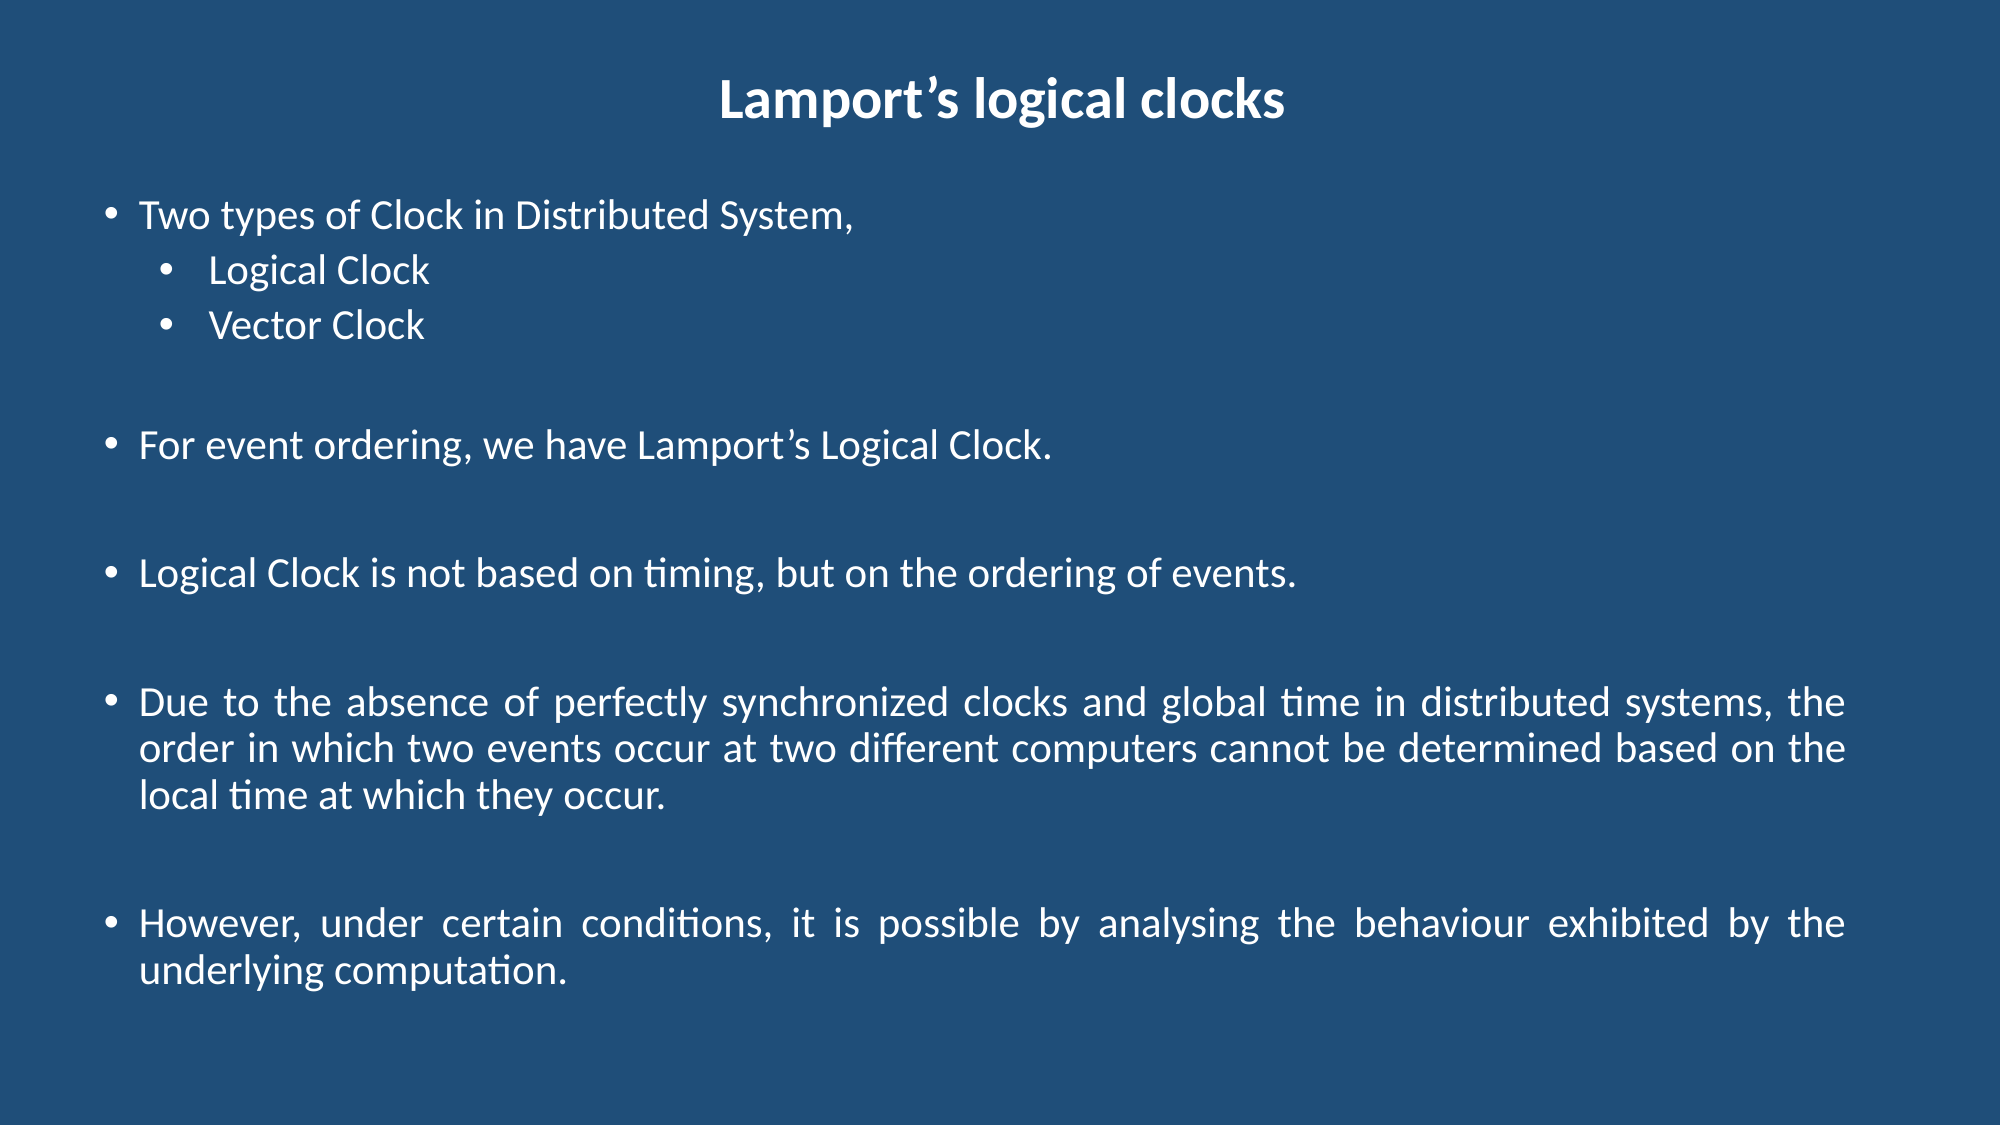

# Lamport’s logical clocks
Two types of Clock in Distributed System,
Logical Clock
Vector Clock

For event ordering, we have Lamport’s Logical Clock.

Logical Clock is not based on timing, but on the ordering of events.

Due to the absence of perfectly synchronized clocks and global time in distributed systems, the order in which two events occur at two different computers cannot be determined based on the local time at which they occur.

However, under certain conditions, it is possible by analysing the behaviour exhibited by the underlying computation.